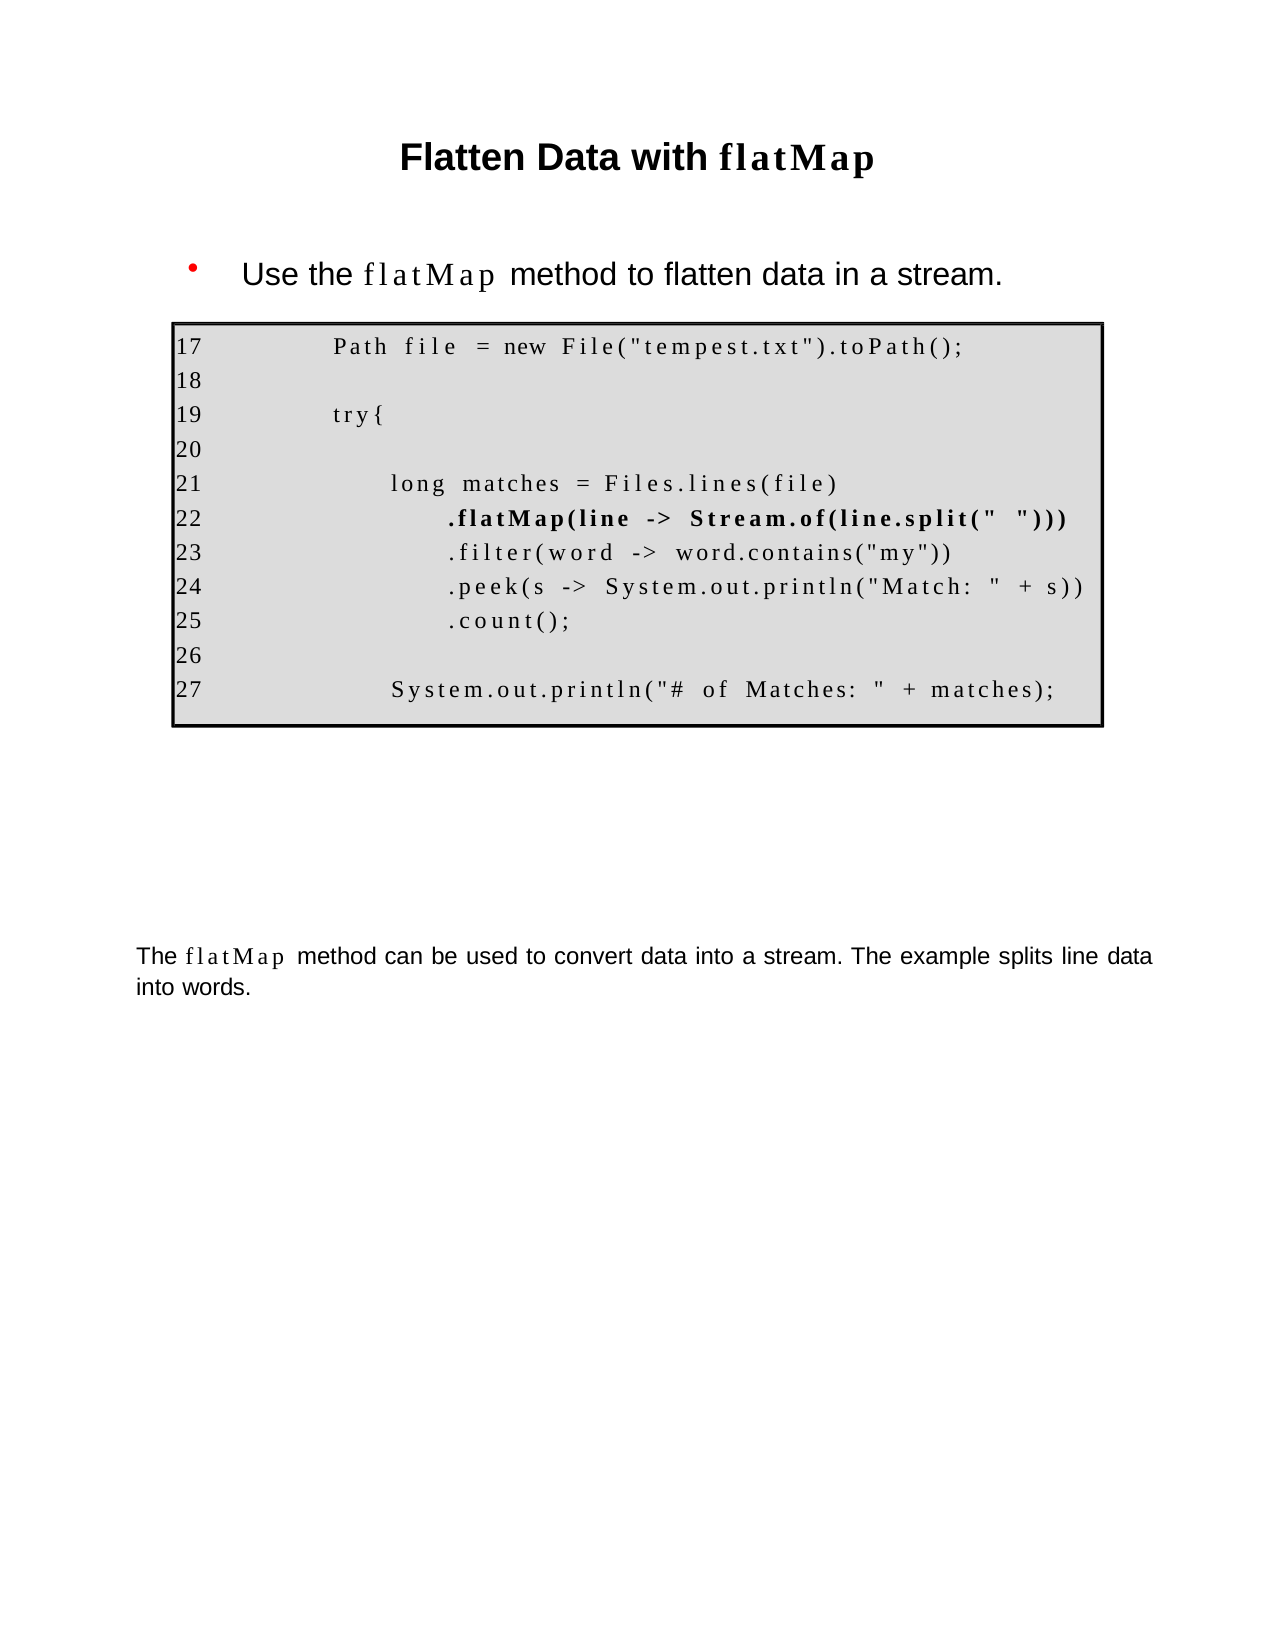

Flatten Data with flatMap

Use the flatMap method to flatten data in a stream.

17
18
19
20
21
22
23
24
25
26
27
Path file = new File("tempest.txt").toPath();
try{
long matches = Files.lines(file)
.flatMap(line -> Stream.of(line.split(" ")))
.filter(word -> word.contains("my"))
.peek(s -> System.out.println("Match: " + s))
.count();
System.out.println("# of Matches: " + matches);

The flatMap method can be used to convert data into a stream. The example splits line data into words.